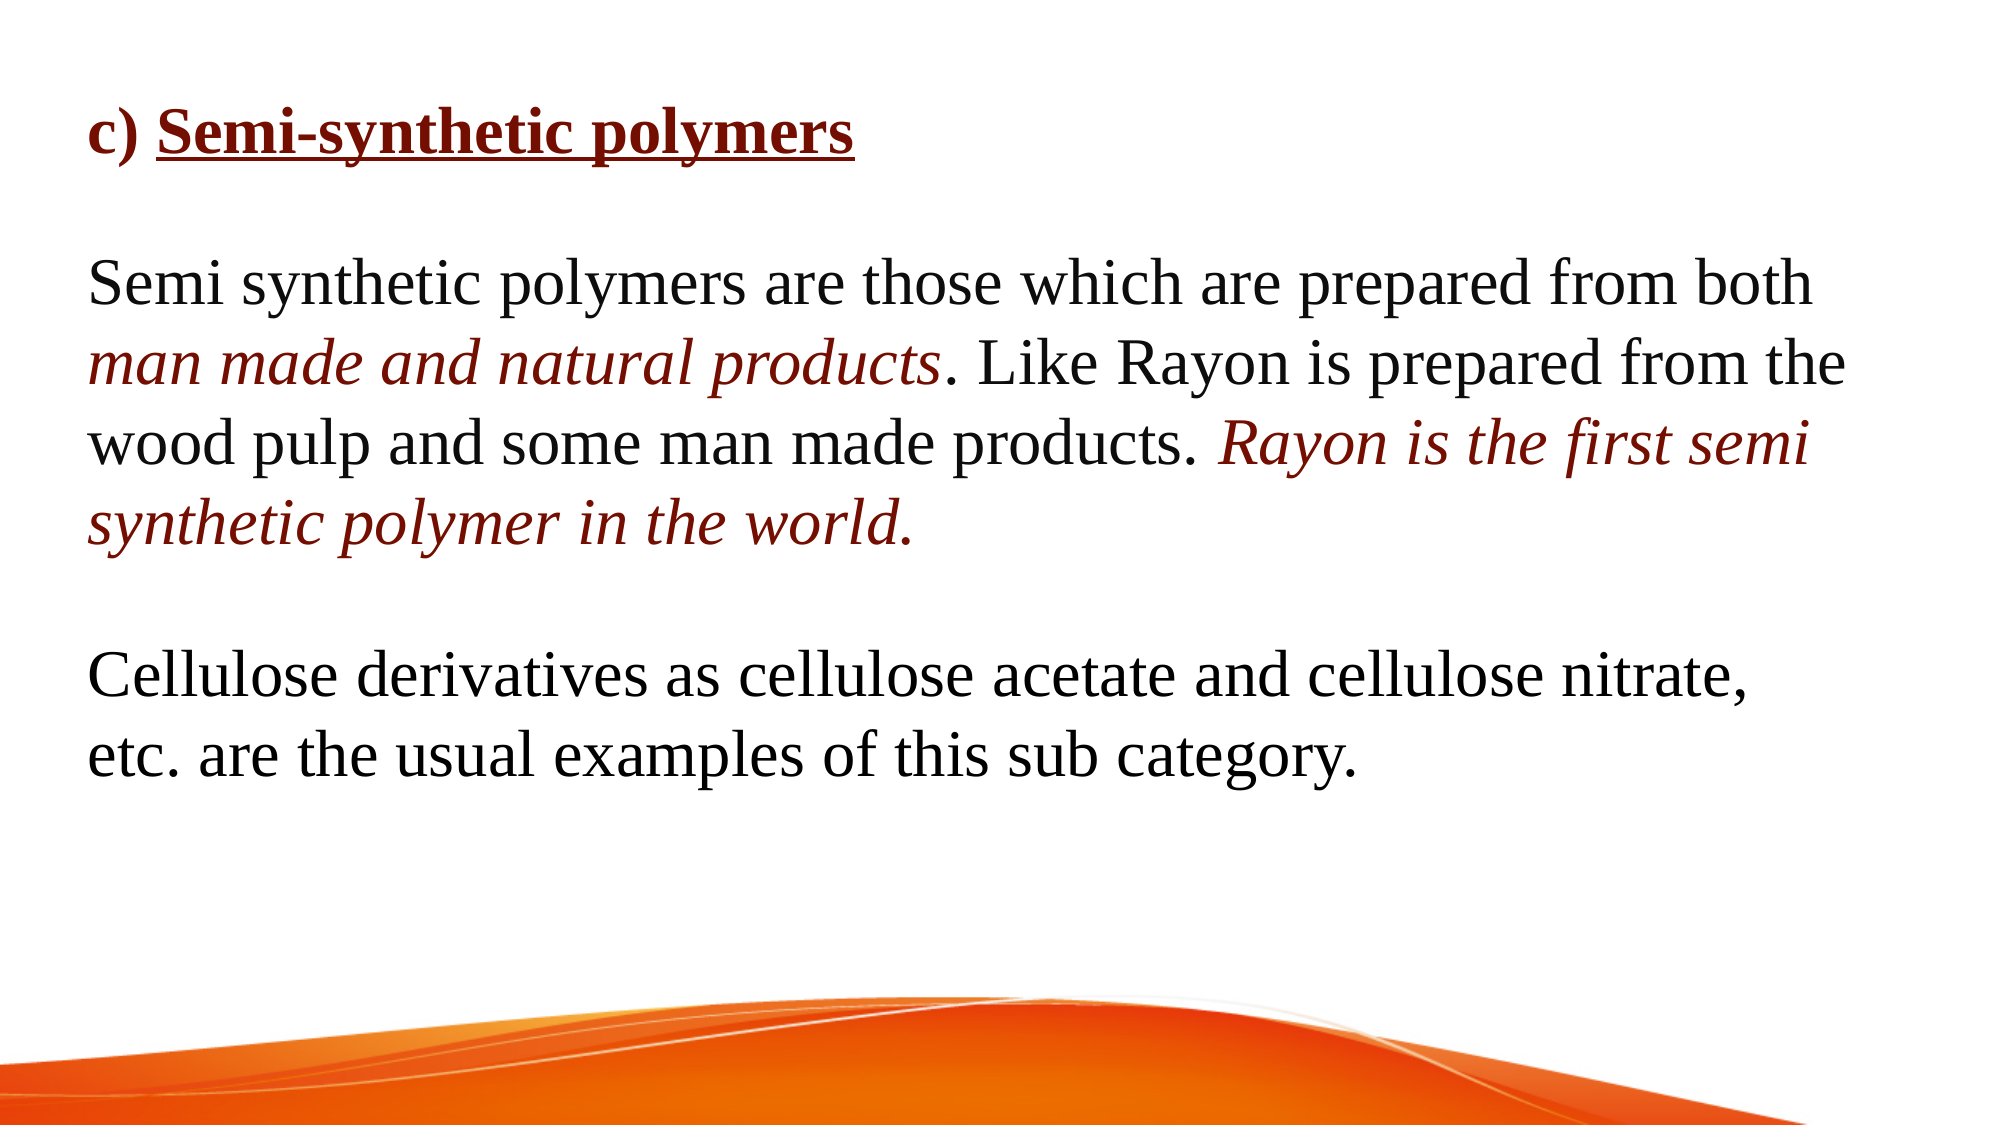

c) Semi-synthetic polymers

Semi synthetic polymers are those which are prepared from both man made and natural products. Like Rayon is prepared from the wood pulp and some man made products. Rayon is the first semi synthetic polymer in the world.

Cellulose derivatives as cellulose acetate and cellulose nitrate, etc. are the usual examples of this sub category.